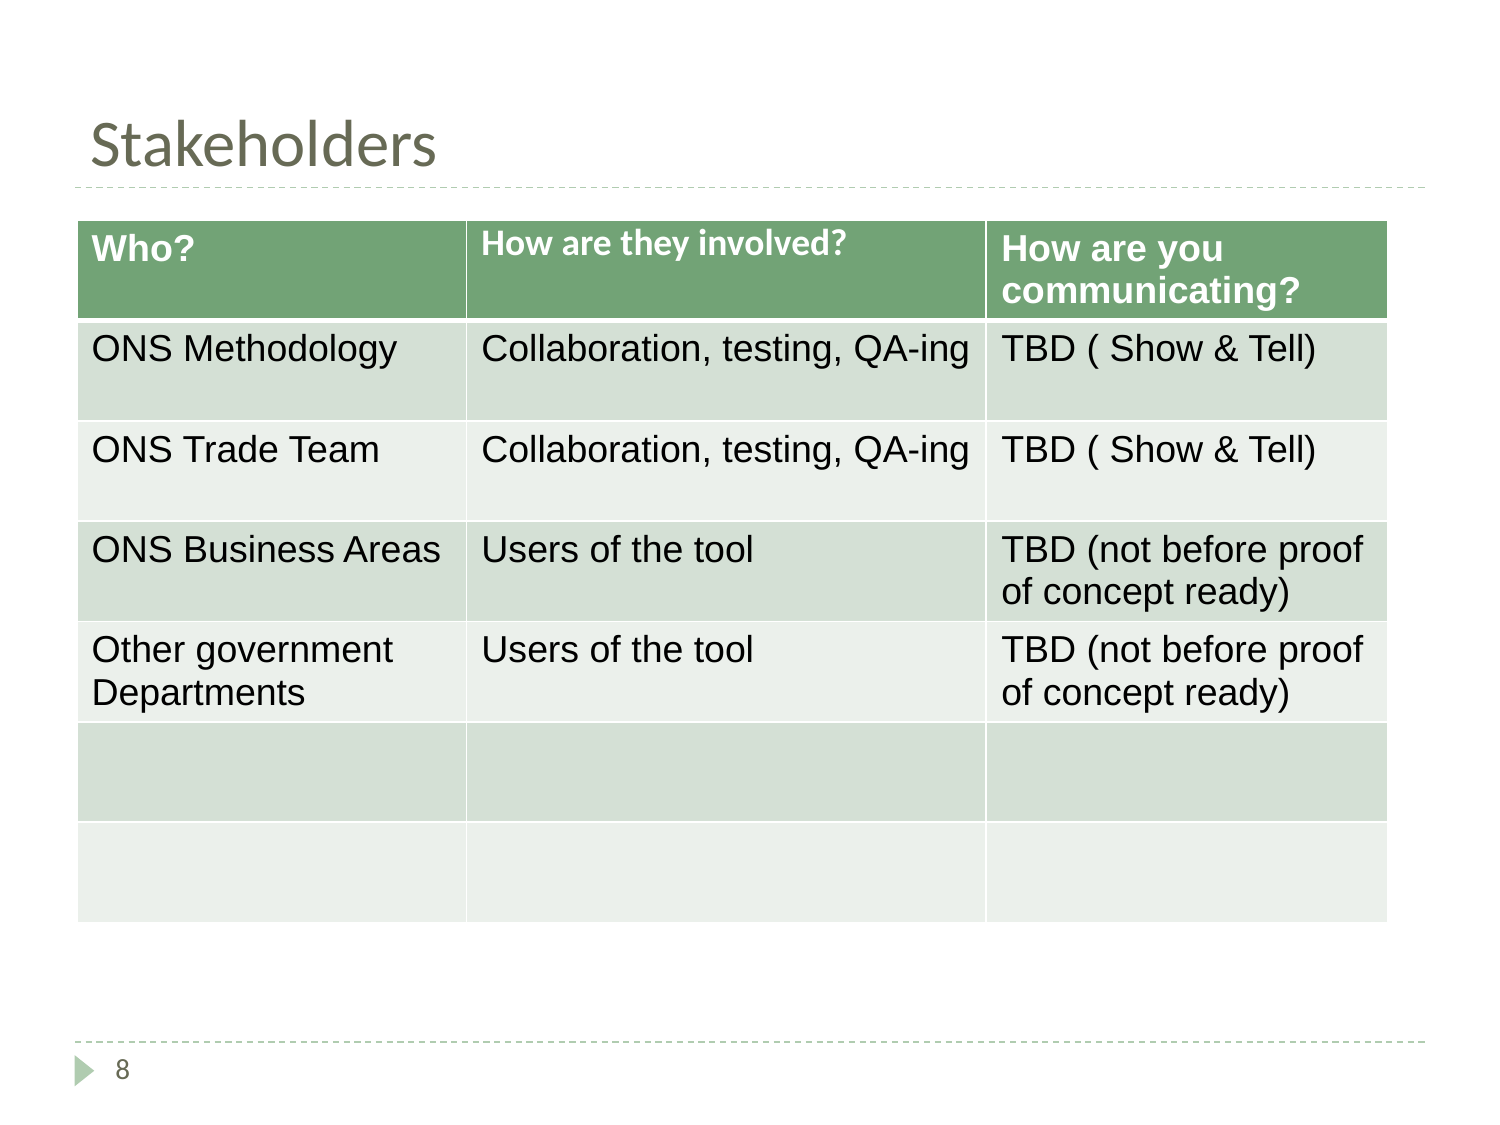

# Stakeholders
| Who? | How are they involved? | How are you communicating? |
| --- | --- | --- |
| ONS Methodology | Collaboration, testing, QA-ing | TBD ( Show & Tell) |
| ONS Trade Team | Collaboration, testing, QA-ing | TBD ( Show & Tell) |
| ONS Business Areas | Users of the tool | TBD (not before proof of concept ready) |
| Other government Departments | Users of the tool | TBD (not before proof of concept ready) |
|  |  |  |
|  |  |  |
8